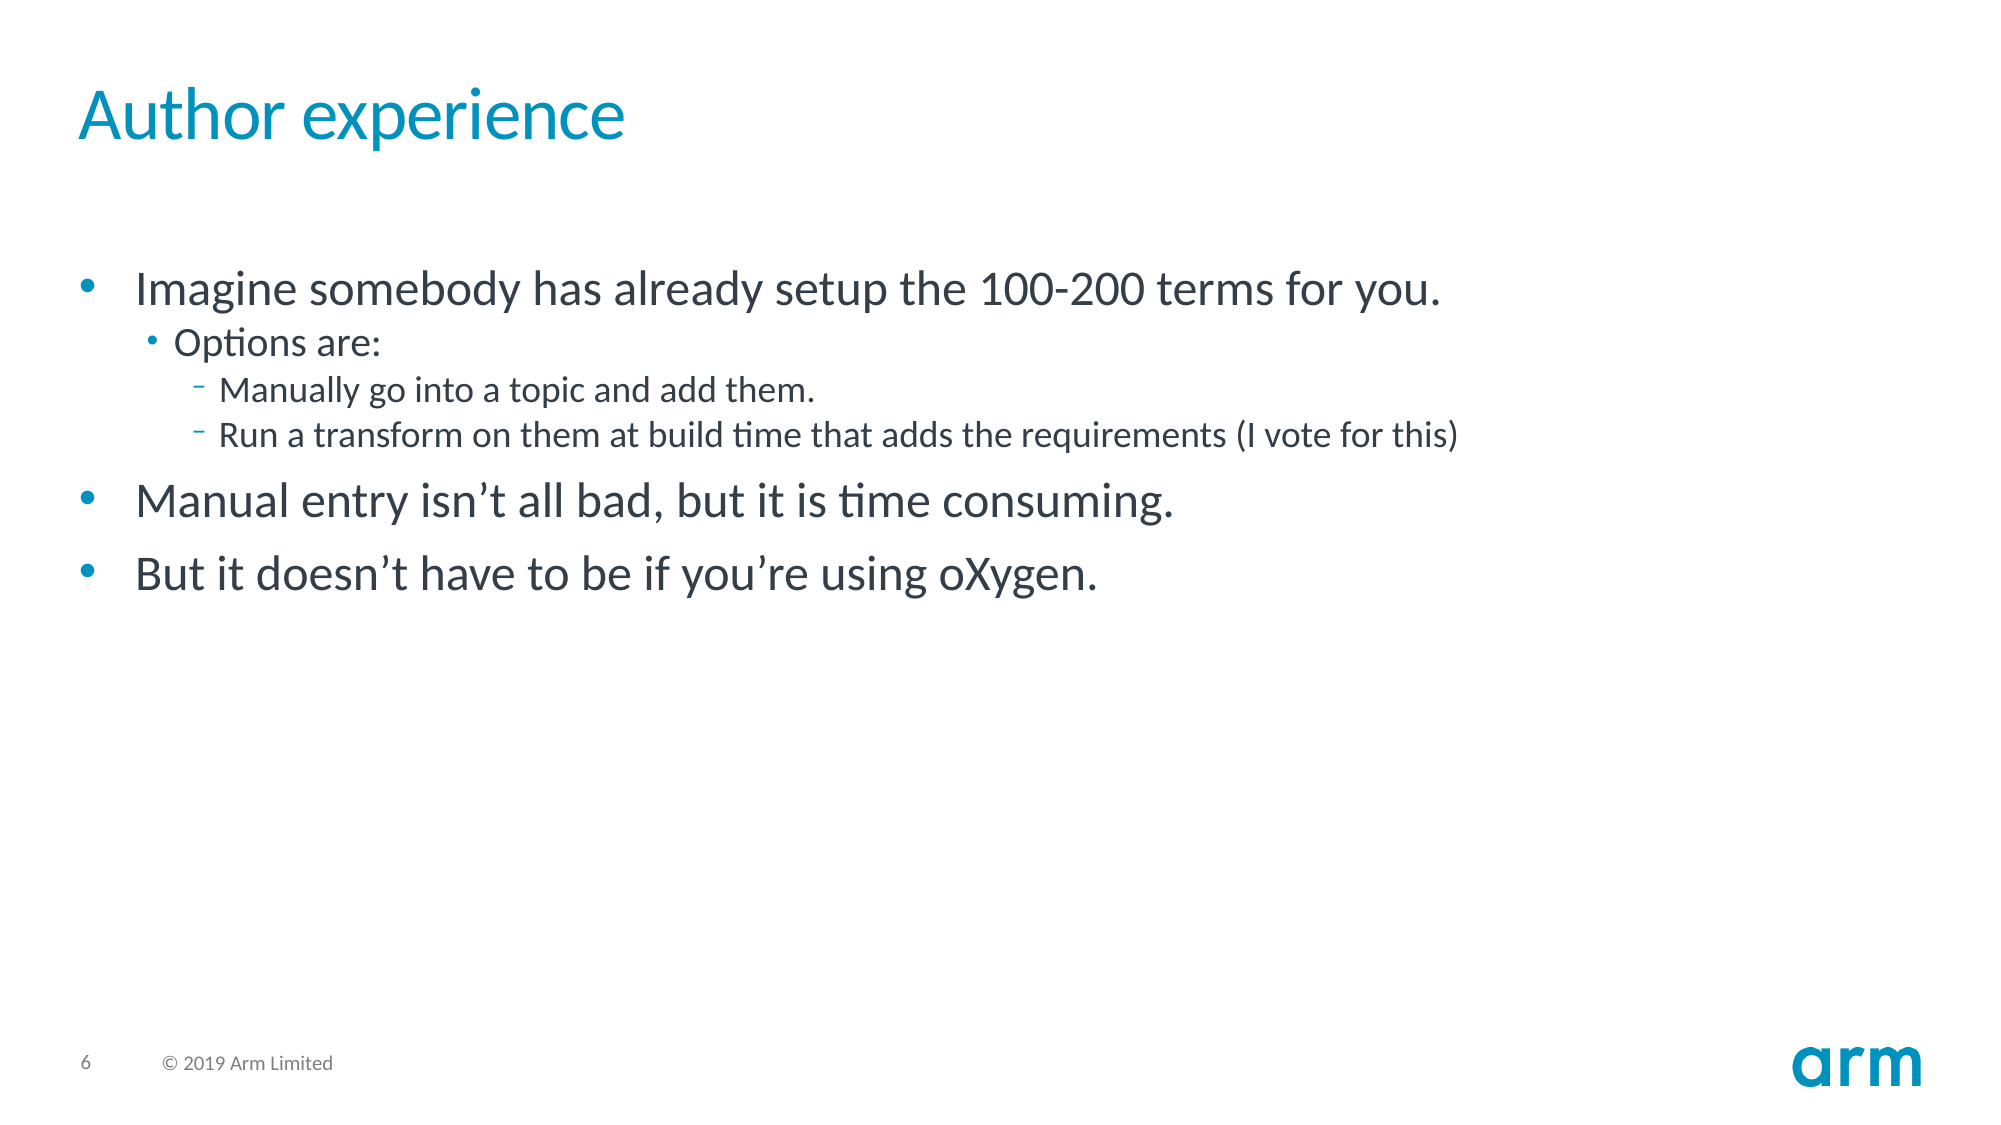

# Author experience

Imagine somebody has already setup the 100-200 terms for you.
Options are:
Manually go into a topic and add them.
Run a transform on them at build time that adds the requirements (I vote for this)
Manual entry isn’t all bad, but it is time consuming.
But it doesn’t have to be if you’re using oXygen.